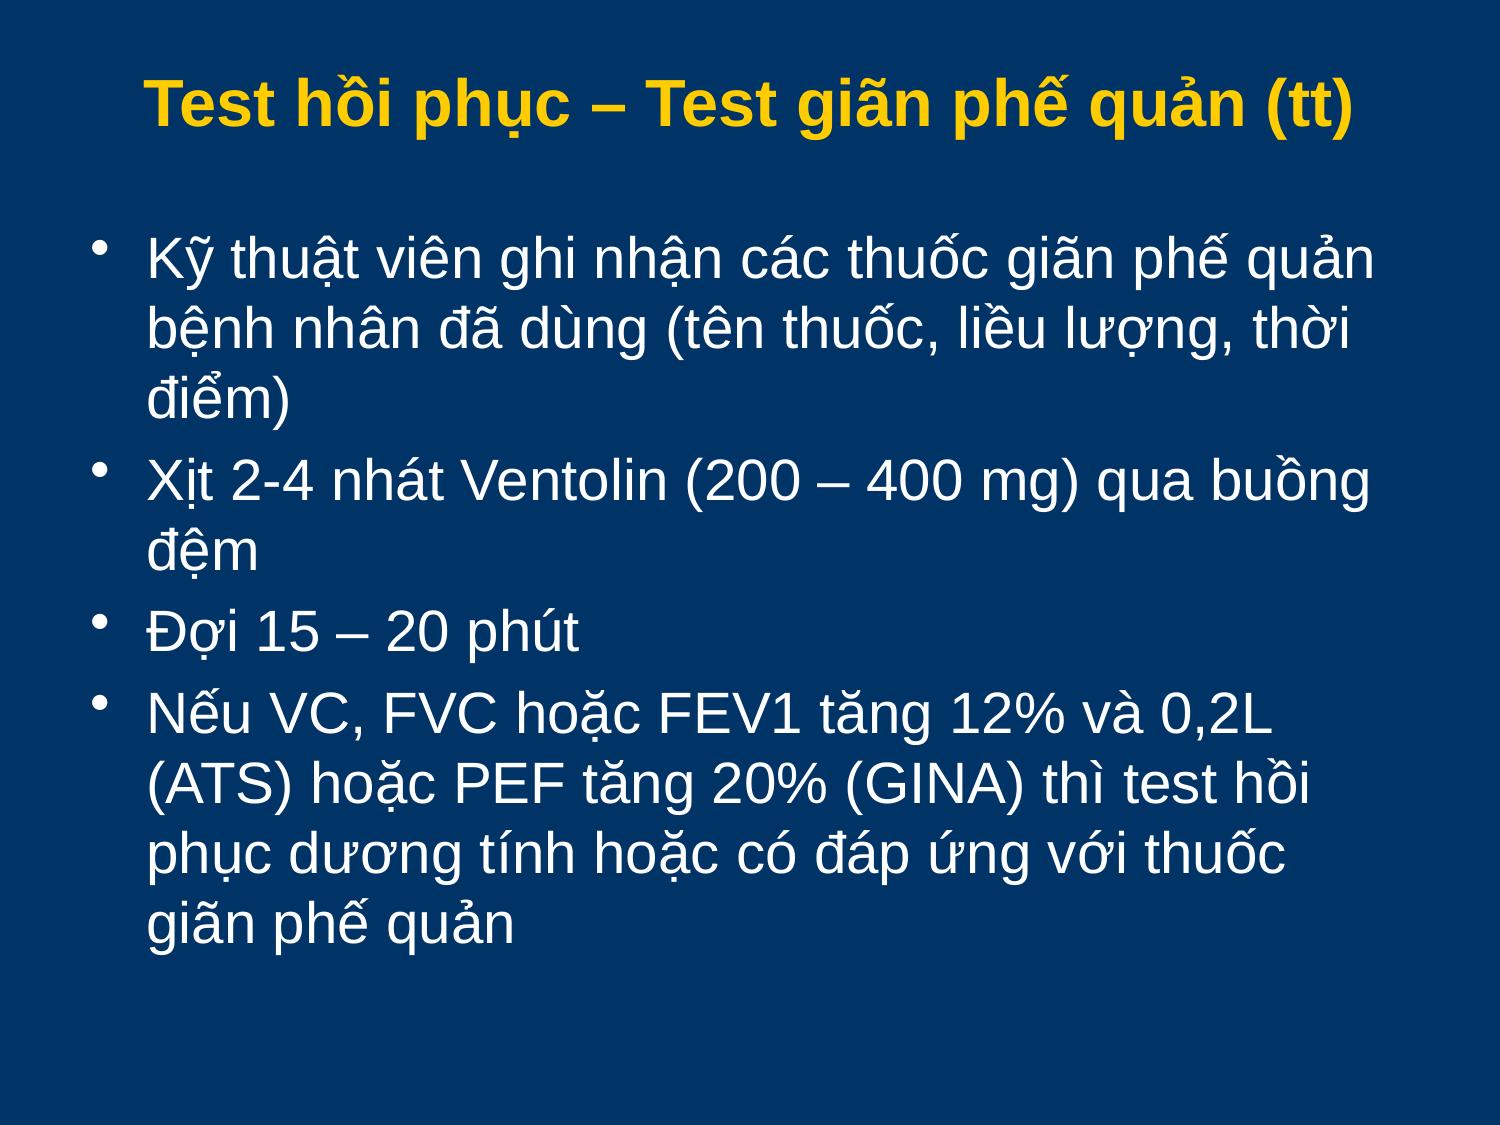

# Test hồi phục – Test giãn phế quản (tt)
Kỹ thuật viên ghi nhận các thuốc giãn phế quản bệnh nhân đã dùng (tên thuốc, liều lượng, thời điểm)
Xịt 2-4 nhát Ventolin (200 – 400 mg) qua buồng đệm
Đợi 15 – 20 phút
Nếu VC, FVC hoặc FEV1 tăng 12% và 0,2L (ATS) hoặc PEF tăng 20% (GINA) thì test hồi phục dương tính hoặc có đáp ứng với thuốc giãn phế quản